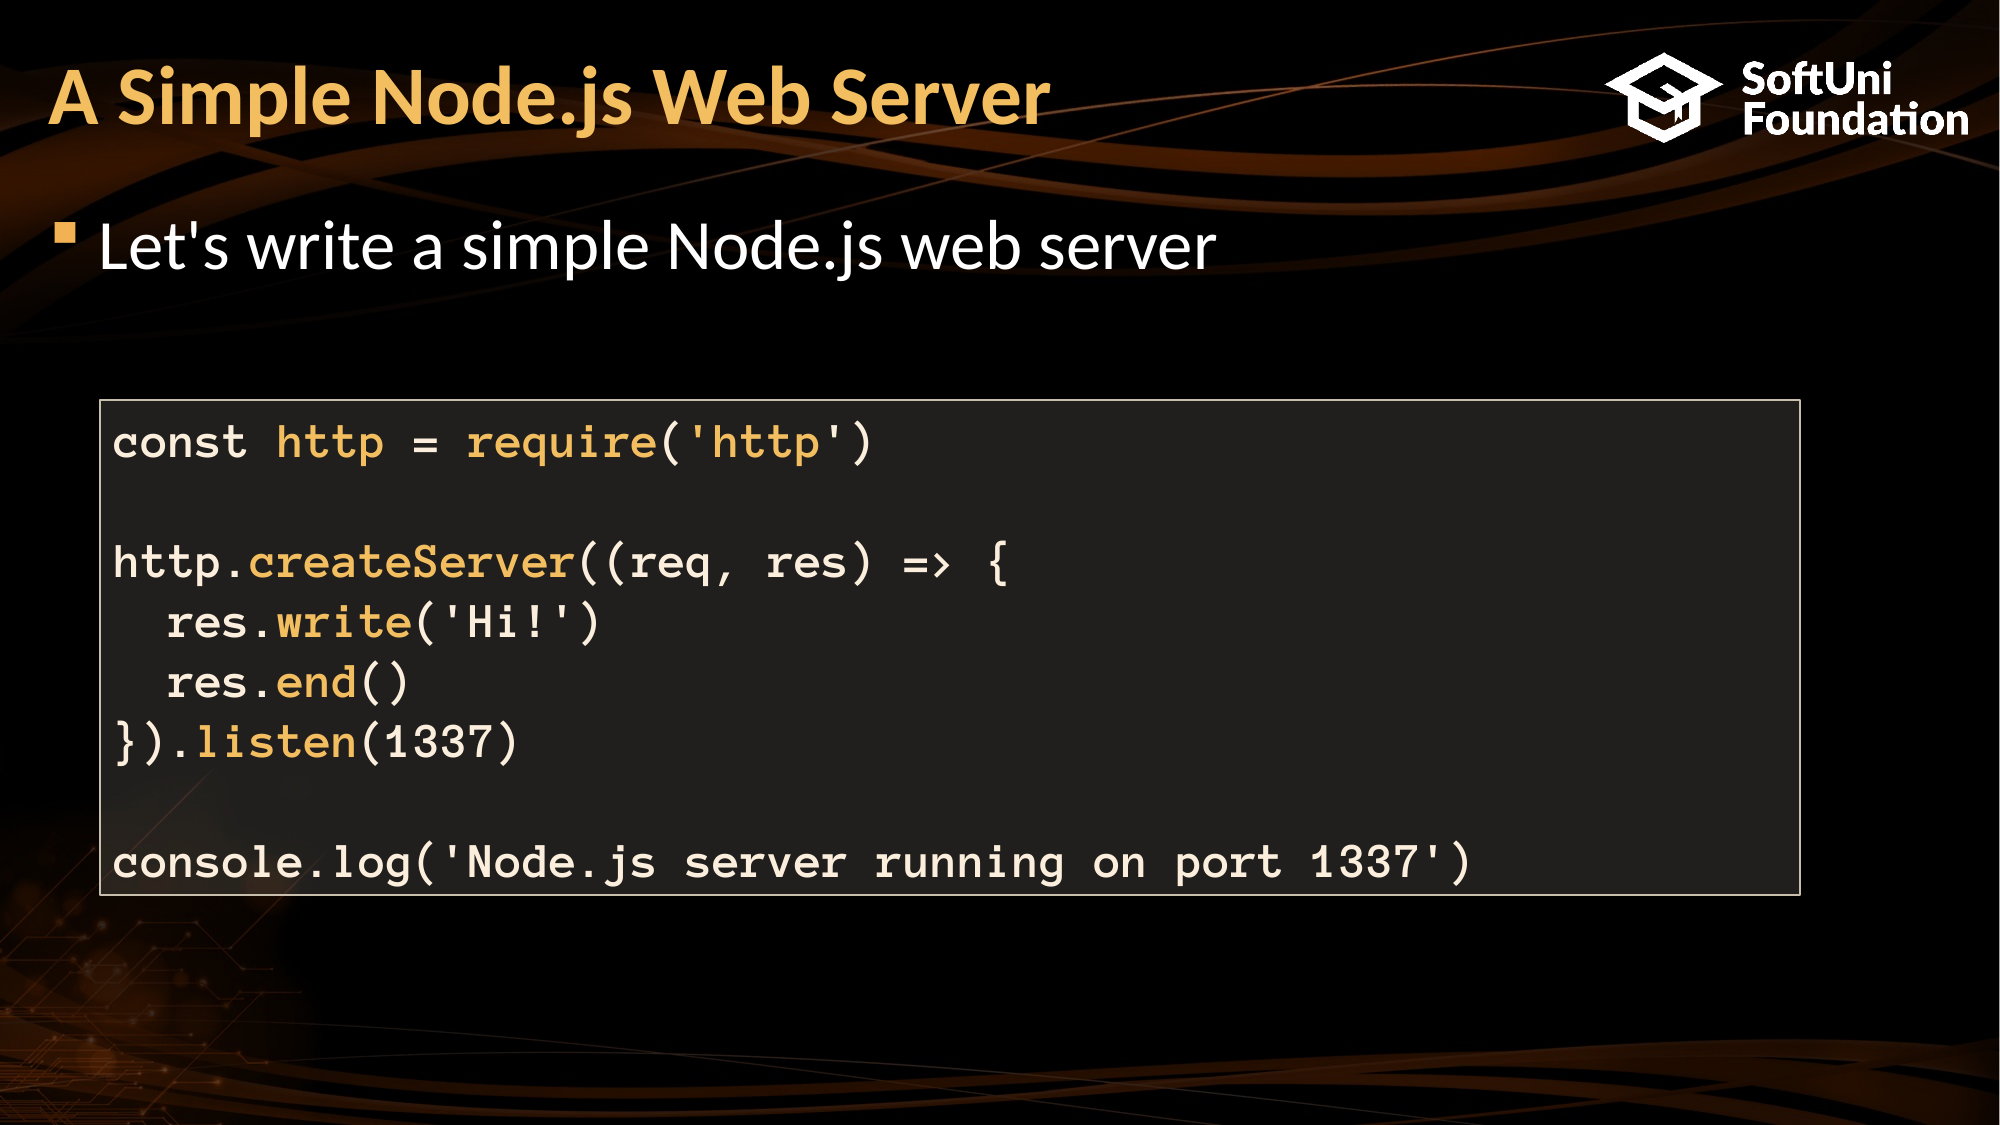

# A Simple Node.js Web Server
Let's write a simple Node.js web server
const http = require('http')

http.createServer((req, res) => {
  res.write('Hi!')
  res.end()
}).listen(1337)

console.log('Node.js server running on port 1337')